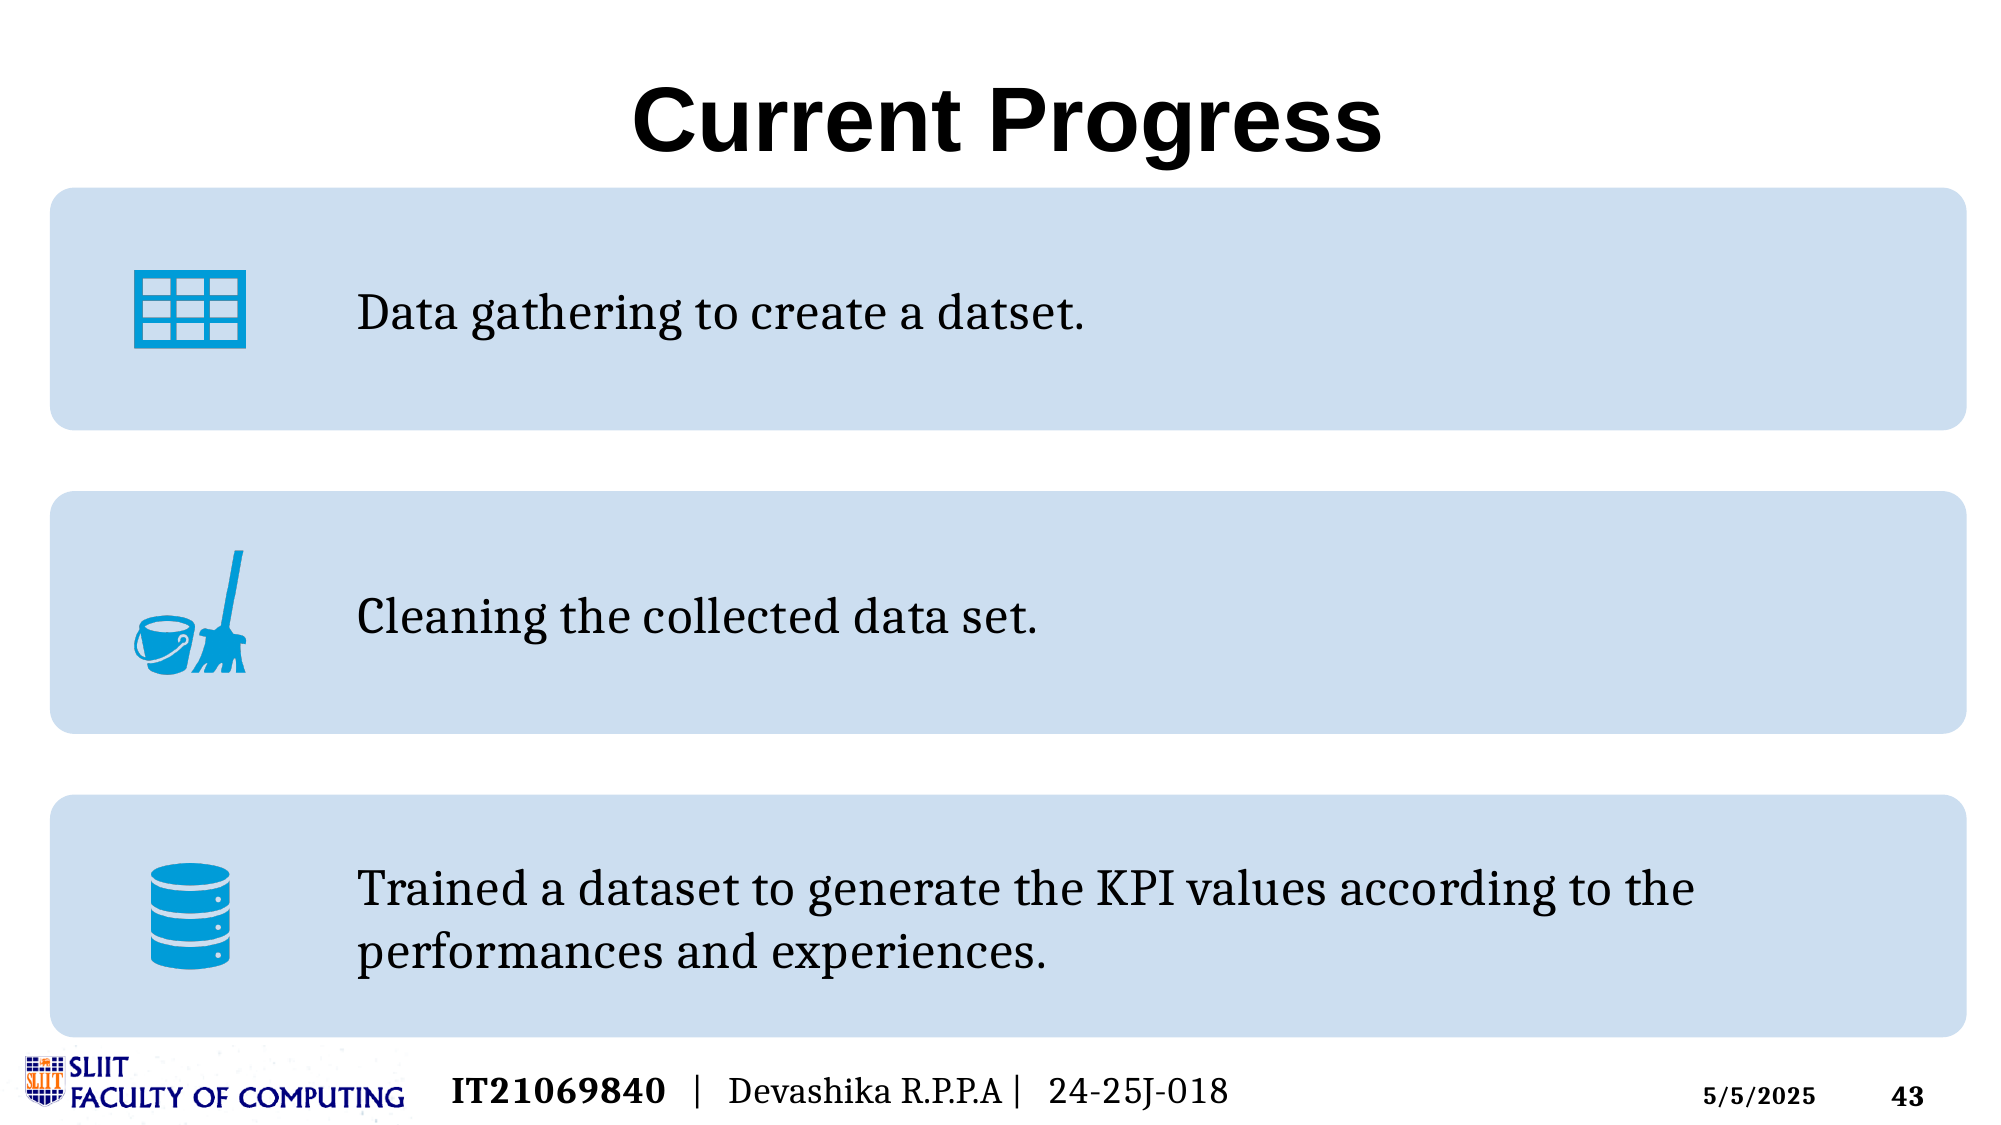

# Current Progress
Data gathering to create a datset.
Cleaning the collected data set.
Trained a dataset to generate the KPI values according to the performances and experiences.
IT21069840   |   Devashika R.P.P.A |   24-25J-018